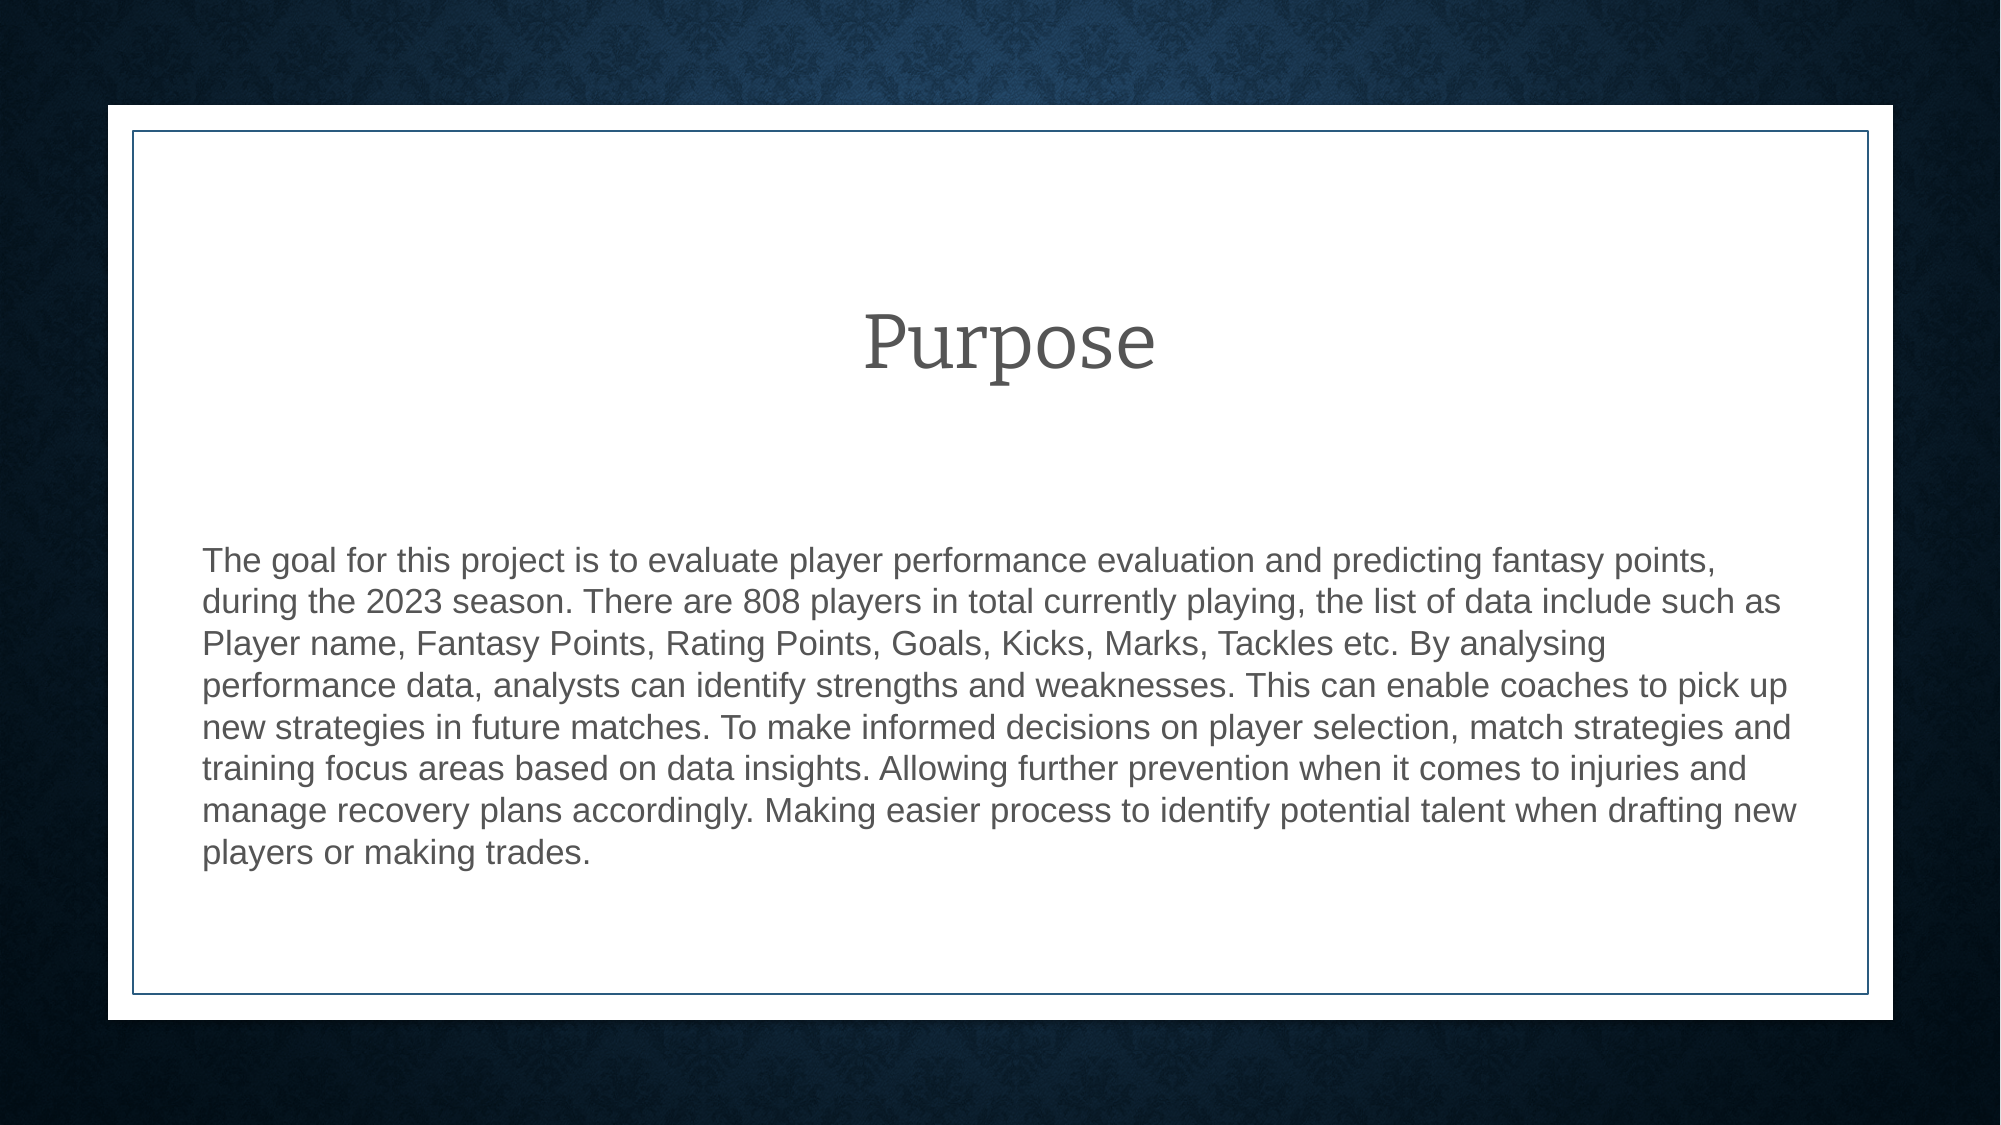

Purpose
The goal for this project is to evaluate player performance evaluation and predicting fantasy points, during the 2023 season. There are 808 players in total currently playing, the list of data include such as Player name, Fantasy Points, Rating Points, Goals, Kicks, Marks, Tackles etc. By analysing performance data, analysts can identify strengths and weaknesses. This can enable coaches to pick up new strategies in future matches. To make informed decisions on player selection, match strategies and training focus areas based on data insights. Allowing further prevention when it comes to injuries and manage recovery plans accordingly. Making easier process to identify potential talent when drafting new players or making trades.